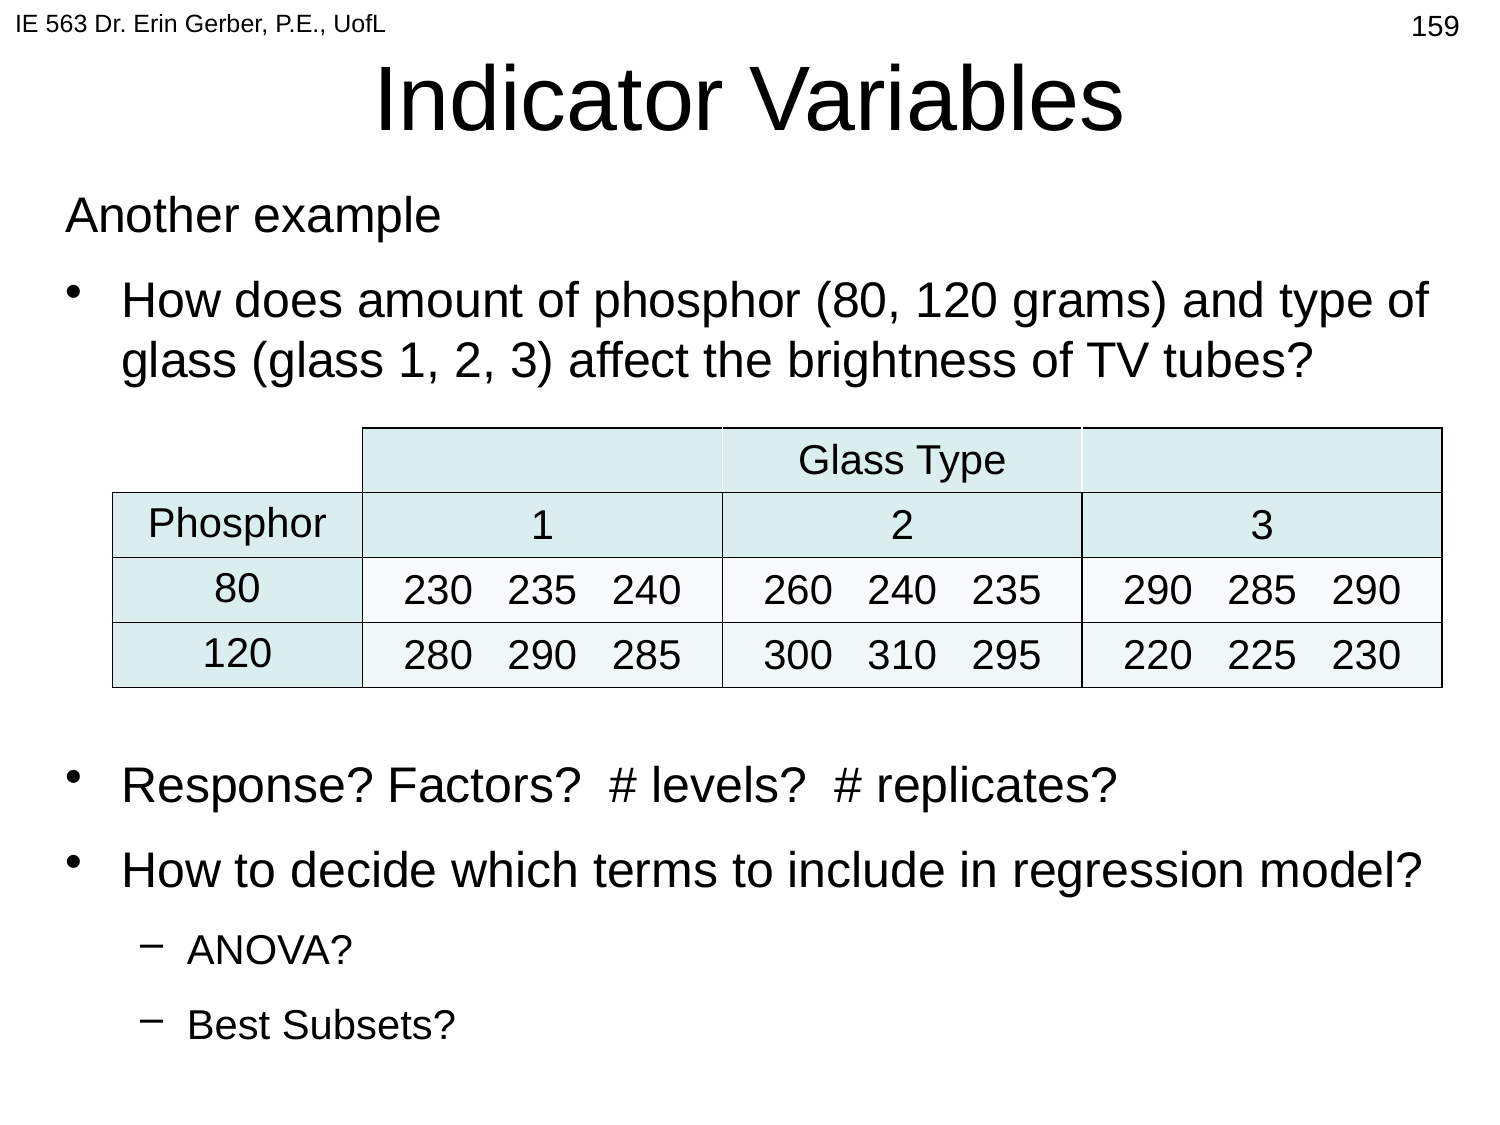

IE 563 Dr. Erin Gerber, P.E., UofL
# Indicator Variables
159
Another example
How does amount of phosphor (80, 120 grams) and type of glass (glass 1, 2, 3) affect the brightness of TV tubes?

Response? Factors?  # levels?  # replicates?
How to decide which terms to include in regression model?
ANOVA?
Best Subsets?

|  |  | Glass Type |  |
| --- | --- | --- | --- |
| Phosphor | 1 | 2 | 3 |
| 80 | 230 235 240 | 260 240 235 | 290 285 290 |
| 120 | 280 290 285 | 300 310 295 | 220 225 230 |